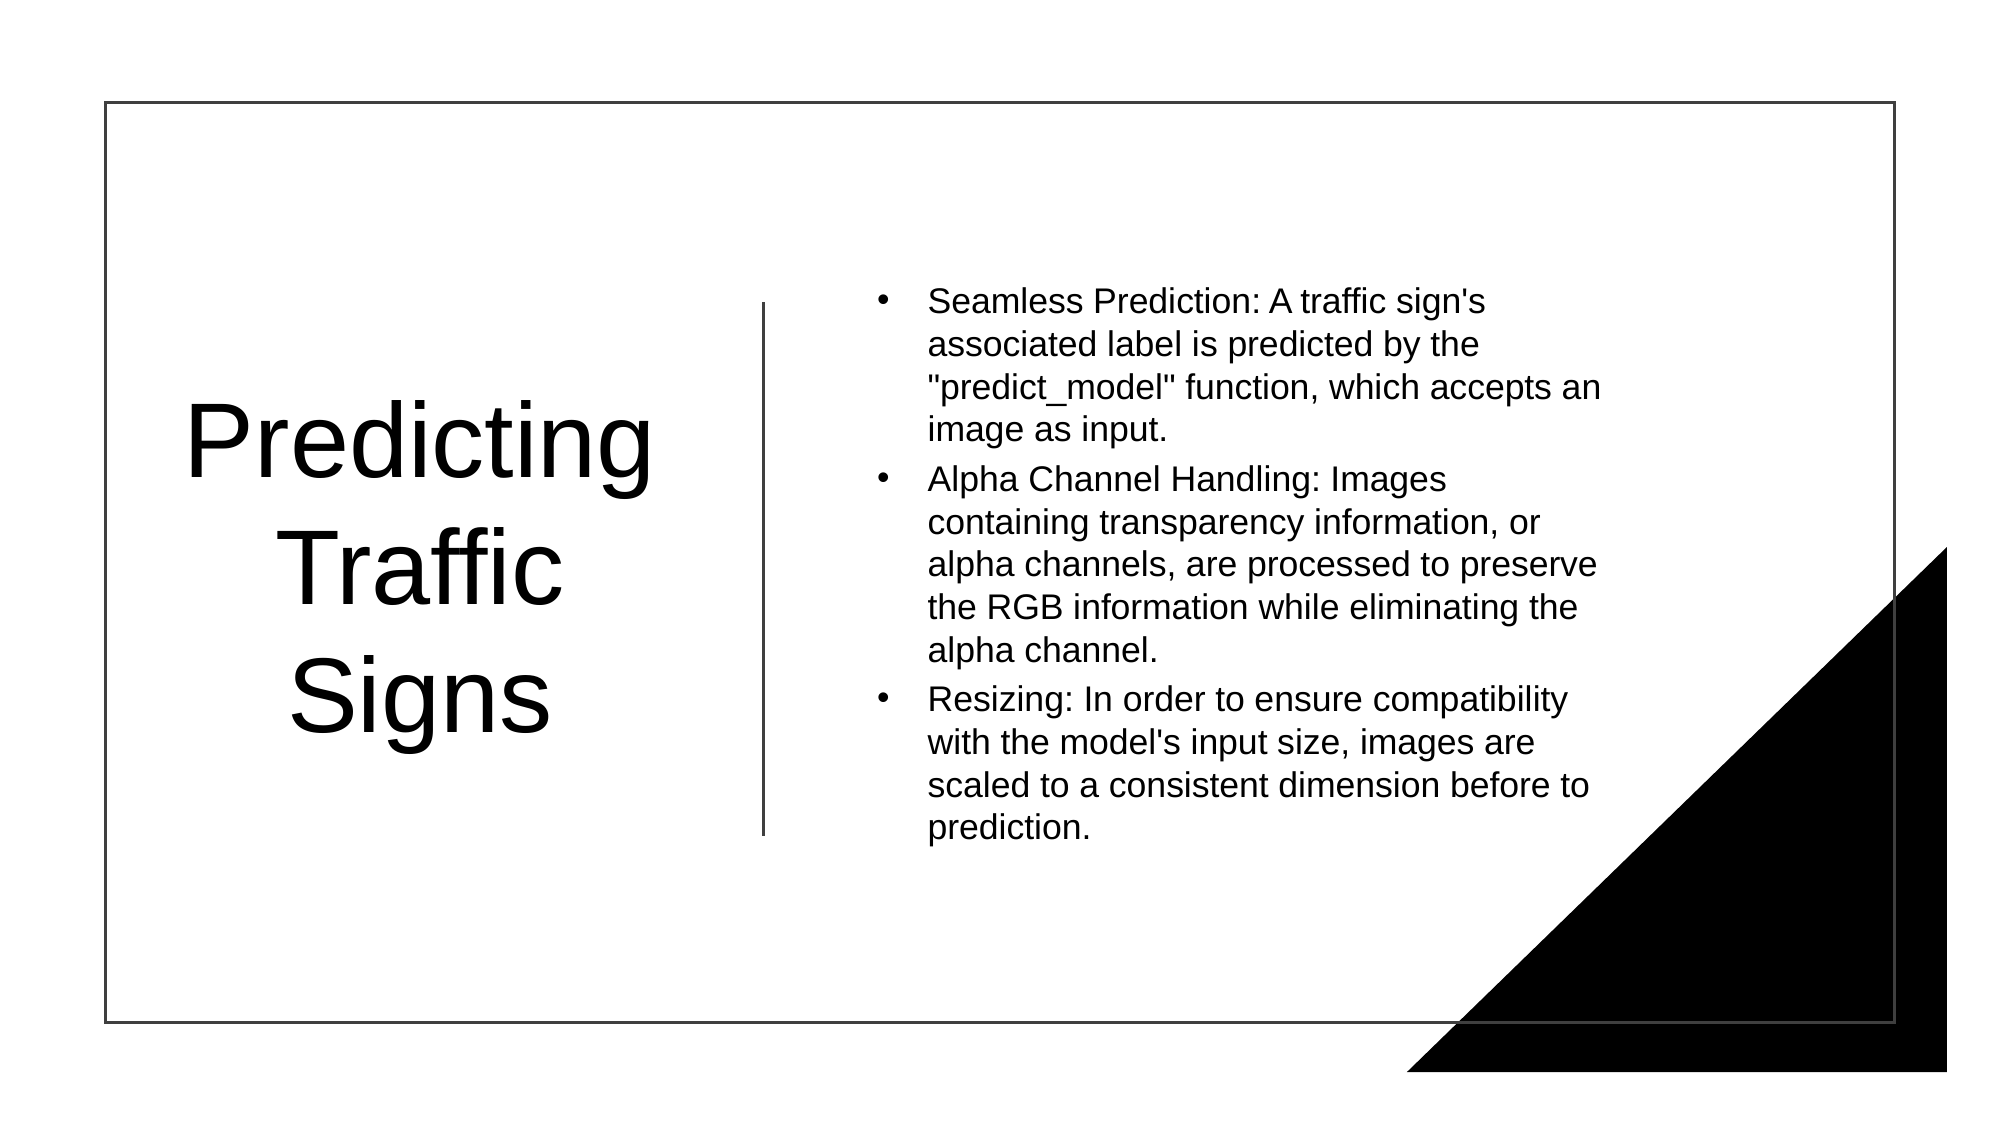

# Predicting Traffic Signs
Seamless Prediction: A traffic sign's associated label is predicted by the "predict_model" function, which accepts an image as input.
Alpha Channel Handling: Images containing transparency information, or alpha channels, are processed to preserve the RGB information while eliminating the alpha channel.
Resizing: In order to ensure compatibility with the model's input size, images are scaled to a consistent dimension before to prediction.